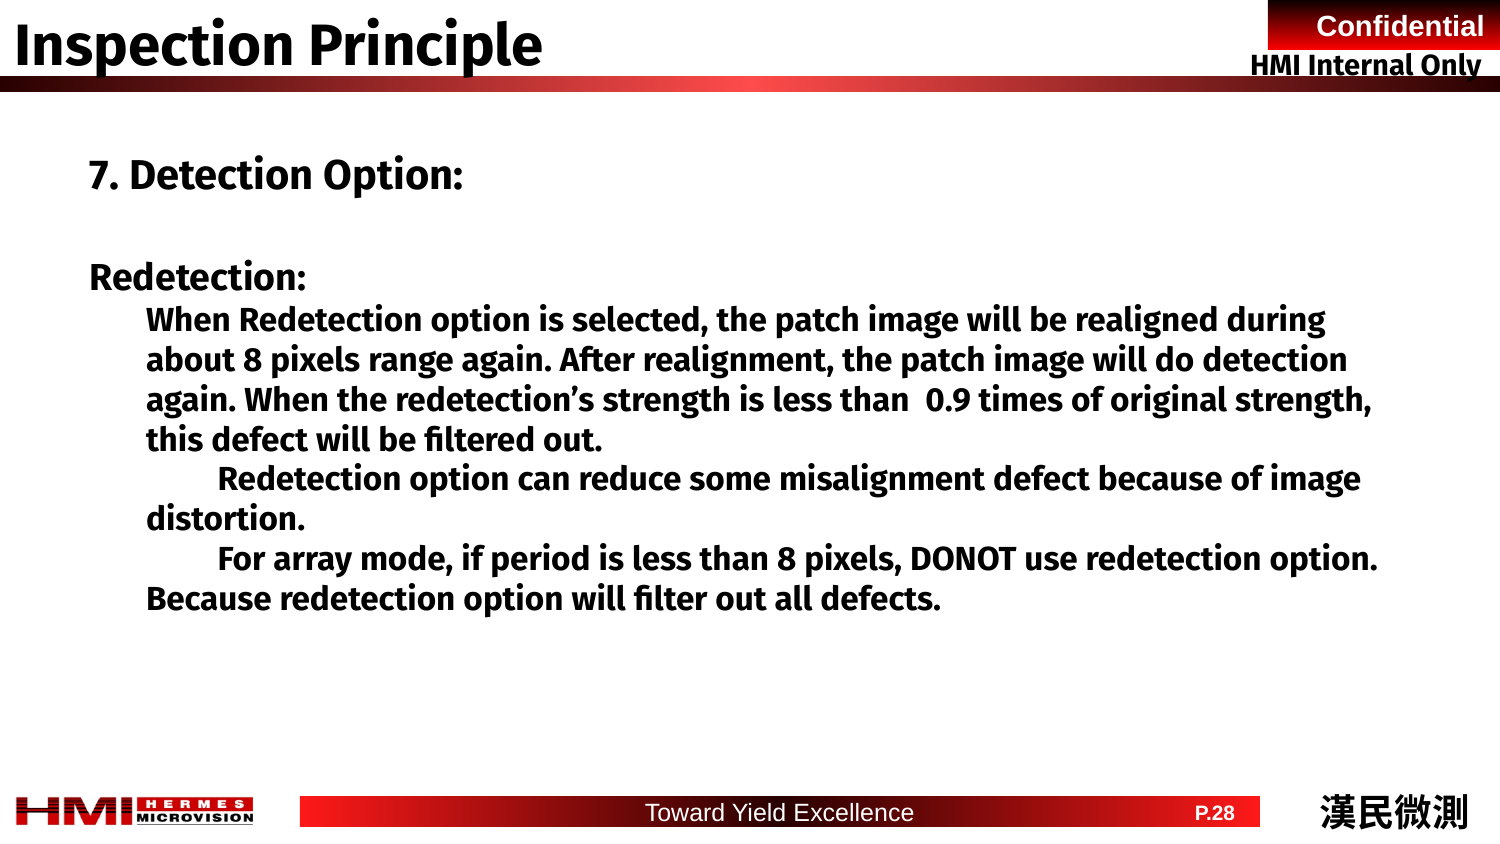

Inspection Principle
7. Detection Option:

Redetection:
	When Redetection option is selected, the patch image will be realigned during about 8 pixels range again. After realignment, the patch image will do detection again. When the redetection’s strength is less than  0.9 times of original strength, this defect will be filtered out.
                Redetection option can reduce some misalignment defect because of image distortion.
                For array mode, if period is less than 8 pixels, DONOT use redetection option. Because redetection option will filter out all defects.